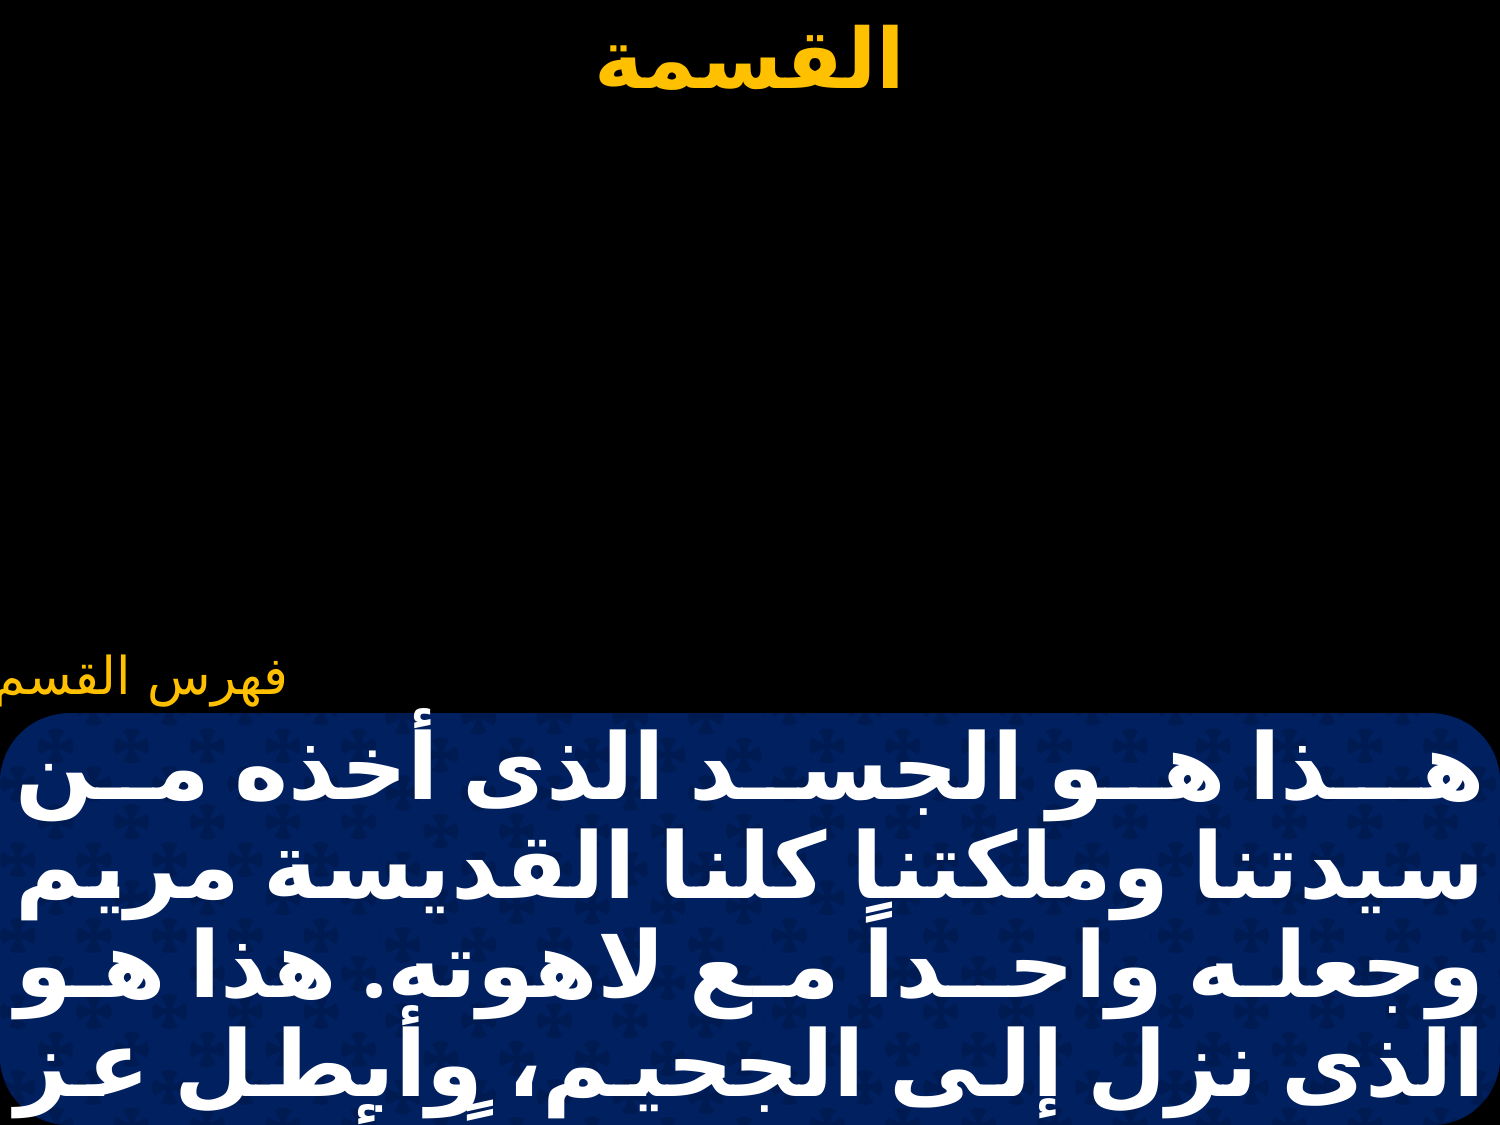

#
هـذا هو الجسد الذى أخذه من سيدتنا وملكتنا كلنا القديسة مريم وجعله واحـداً مع لاهوته. هذا هو الذى نزل إلى الجحيم، وأبطل عز الموت، وسبى سبياً وأعطى الناس كرامات. رفع قديسيه إلى العُلا